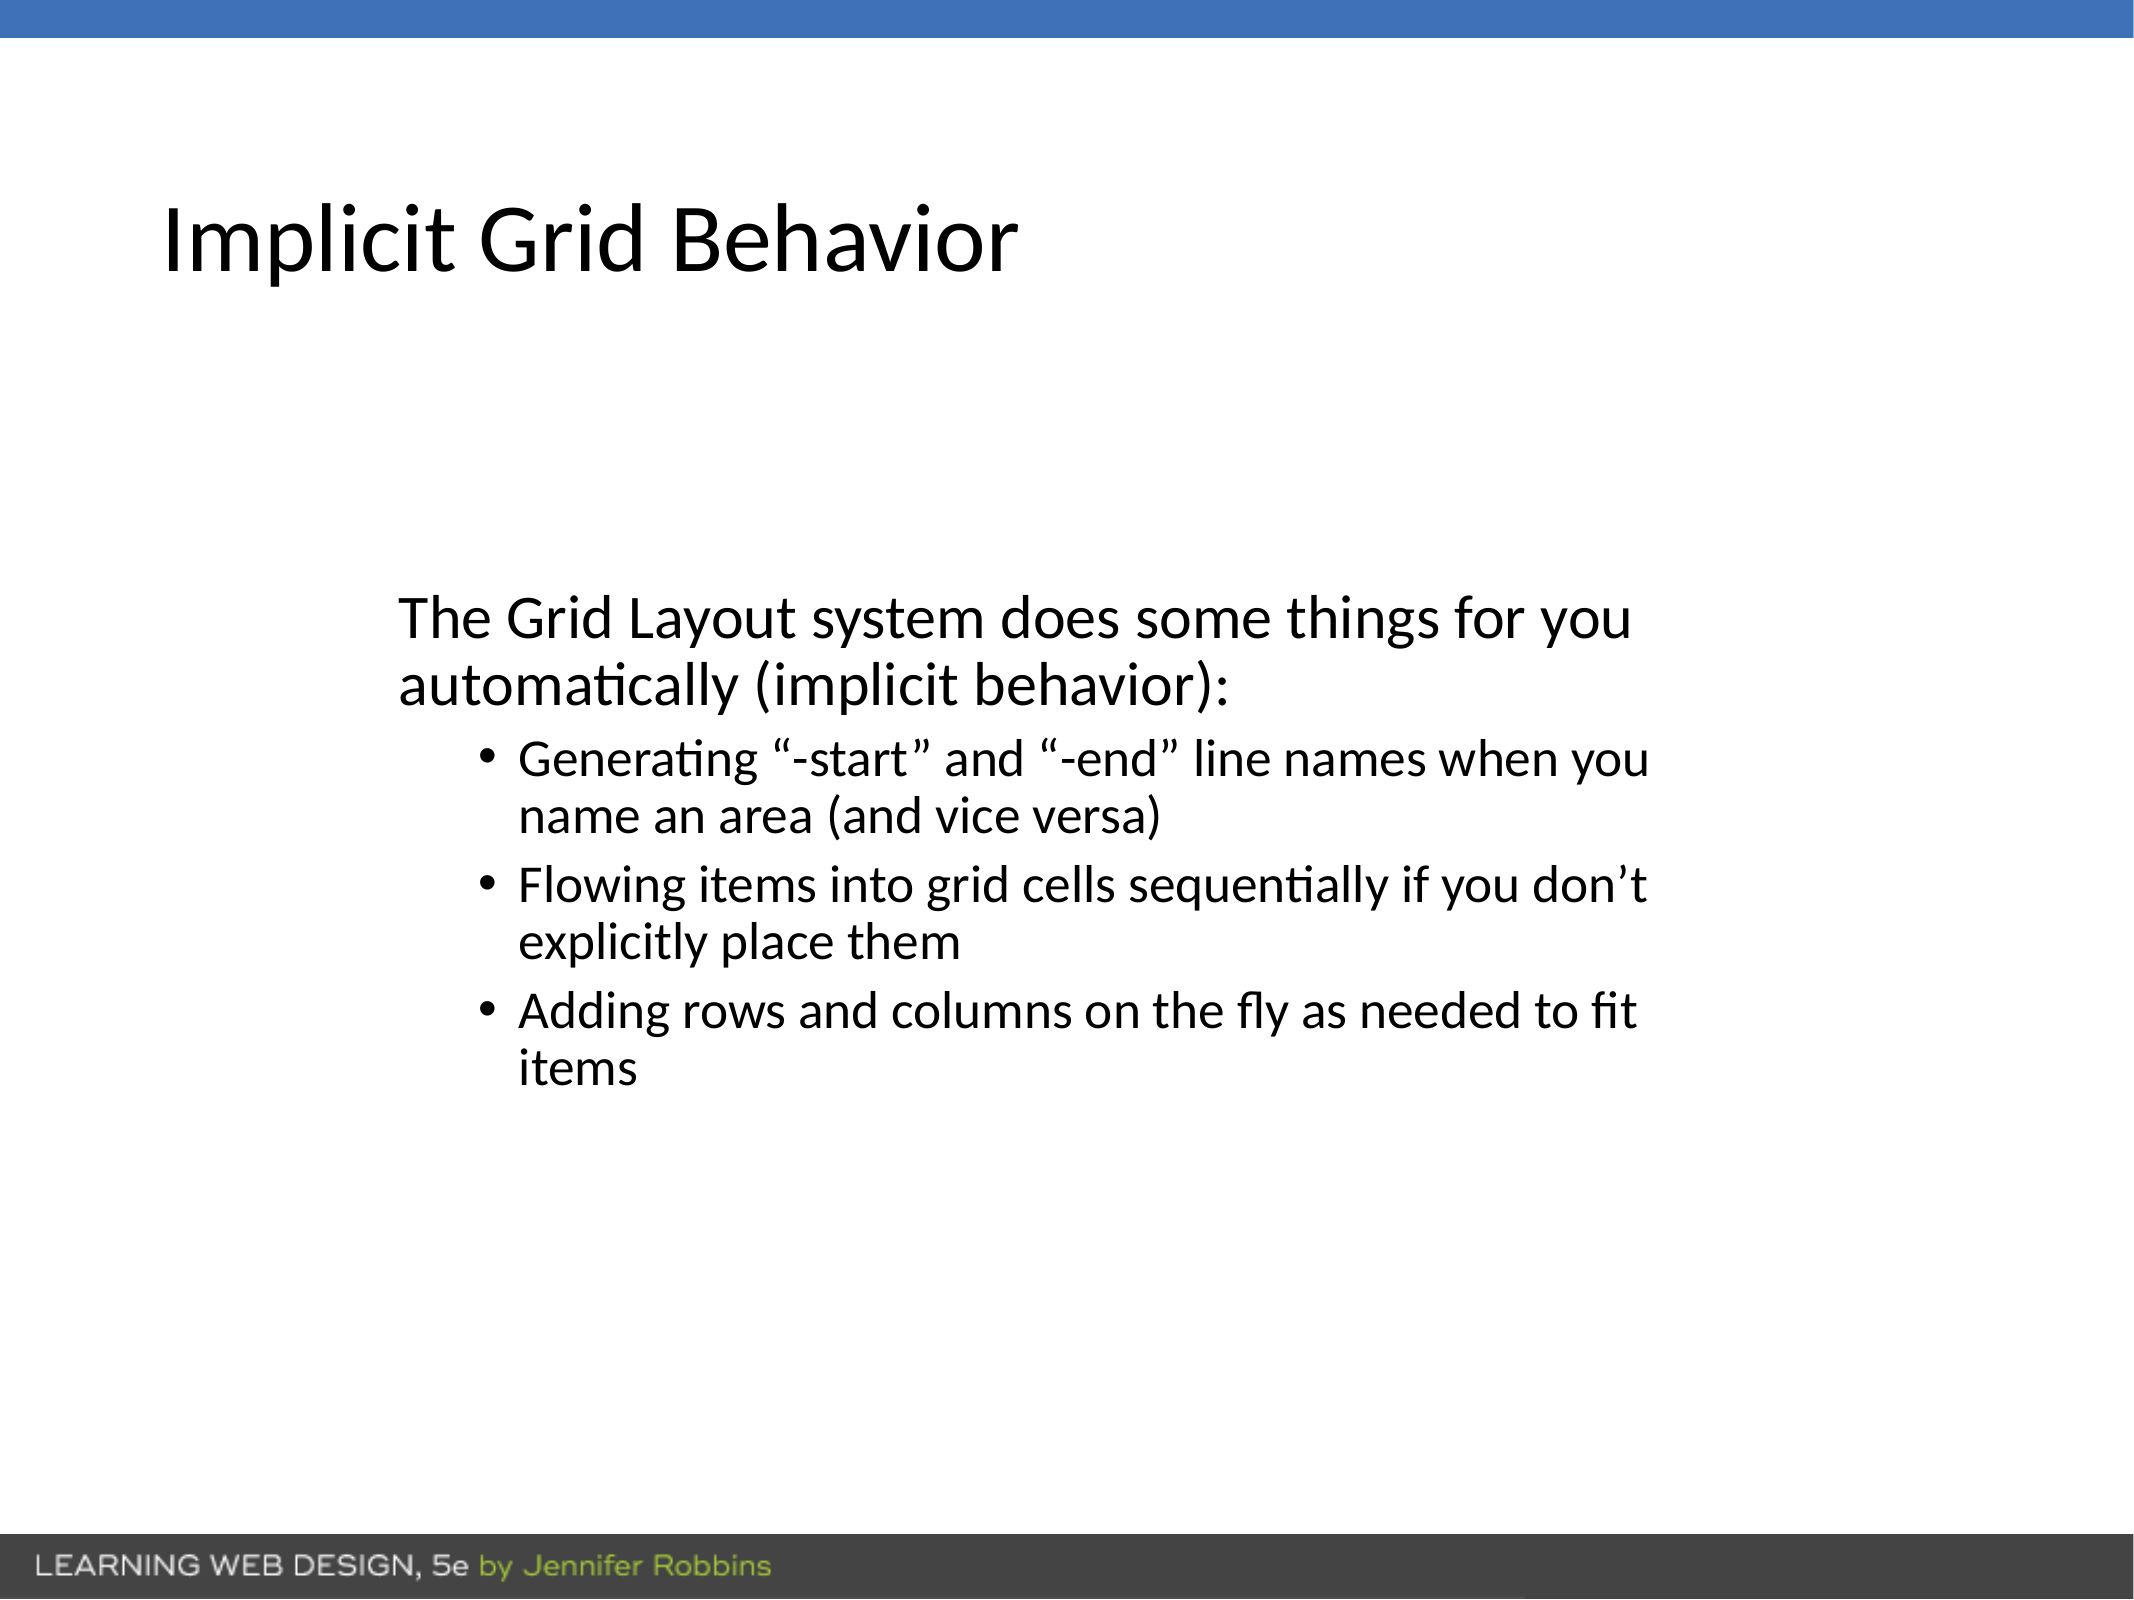

# Implicit Grid Behavior
The Grid Layout system does some things for you automatically (implicit behavior):
Generating “-start” and “-end” line names when you name an area (and vice versa)
Flowing items into grid cells sequentially if you don’t explicitly place them
Adding rows and columns on the fly as needed to fit items